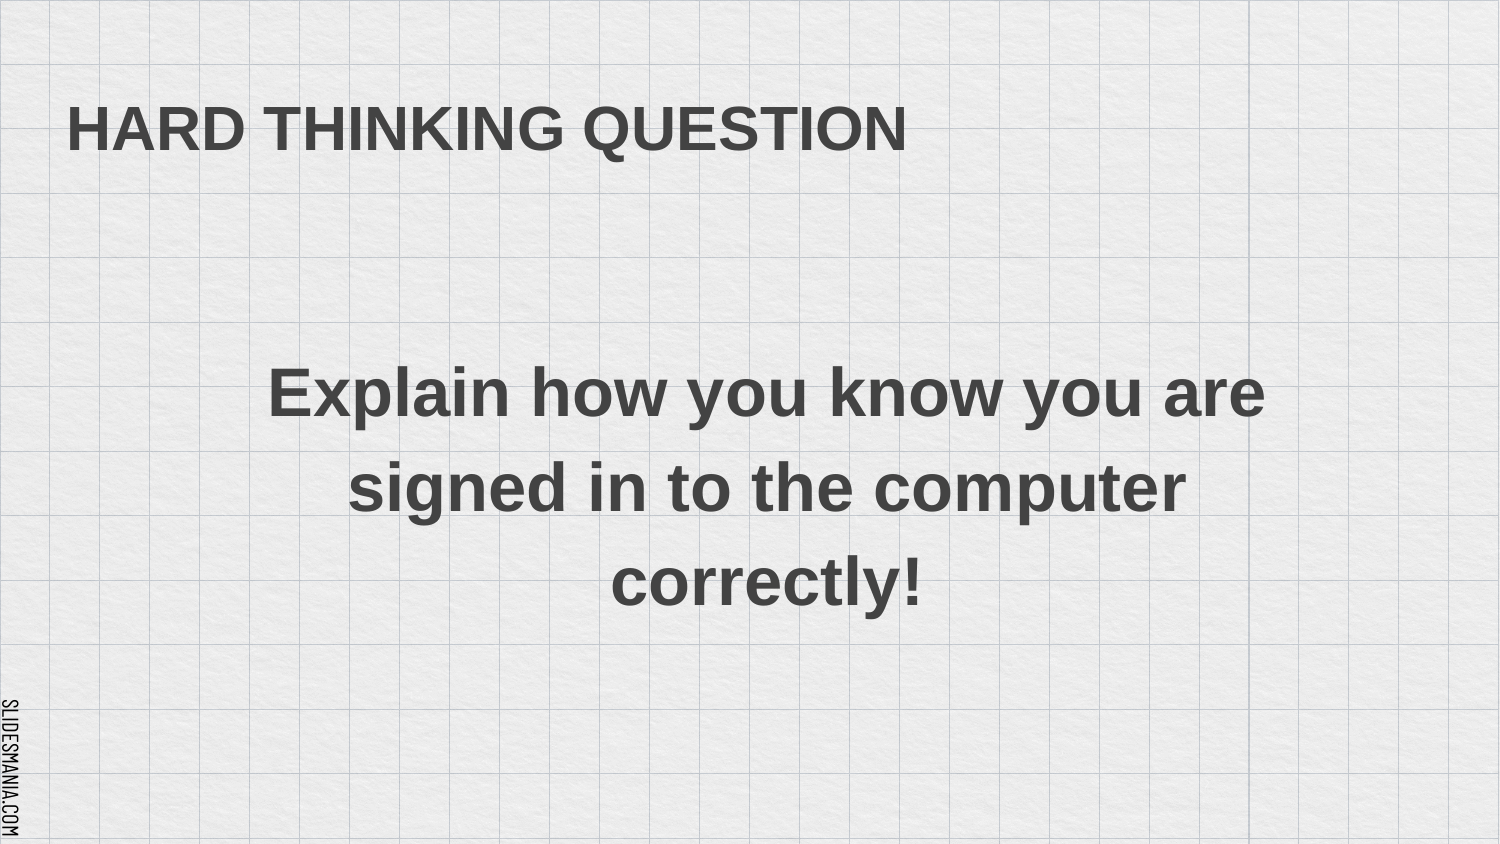

# HARD THINKING QUESTION
Explain how you know you are signed in to the computer correctly!